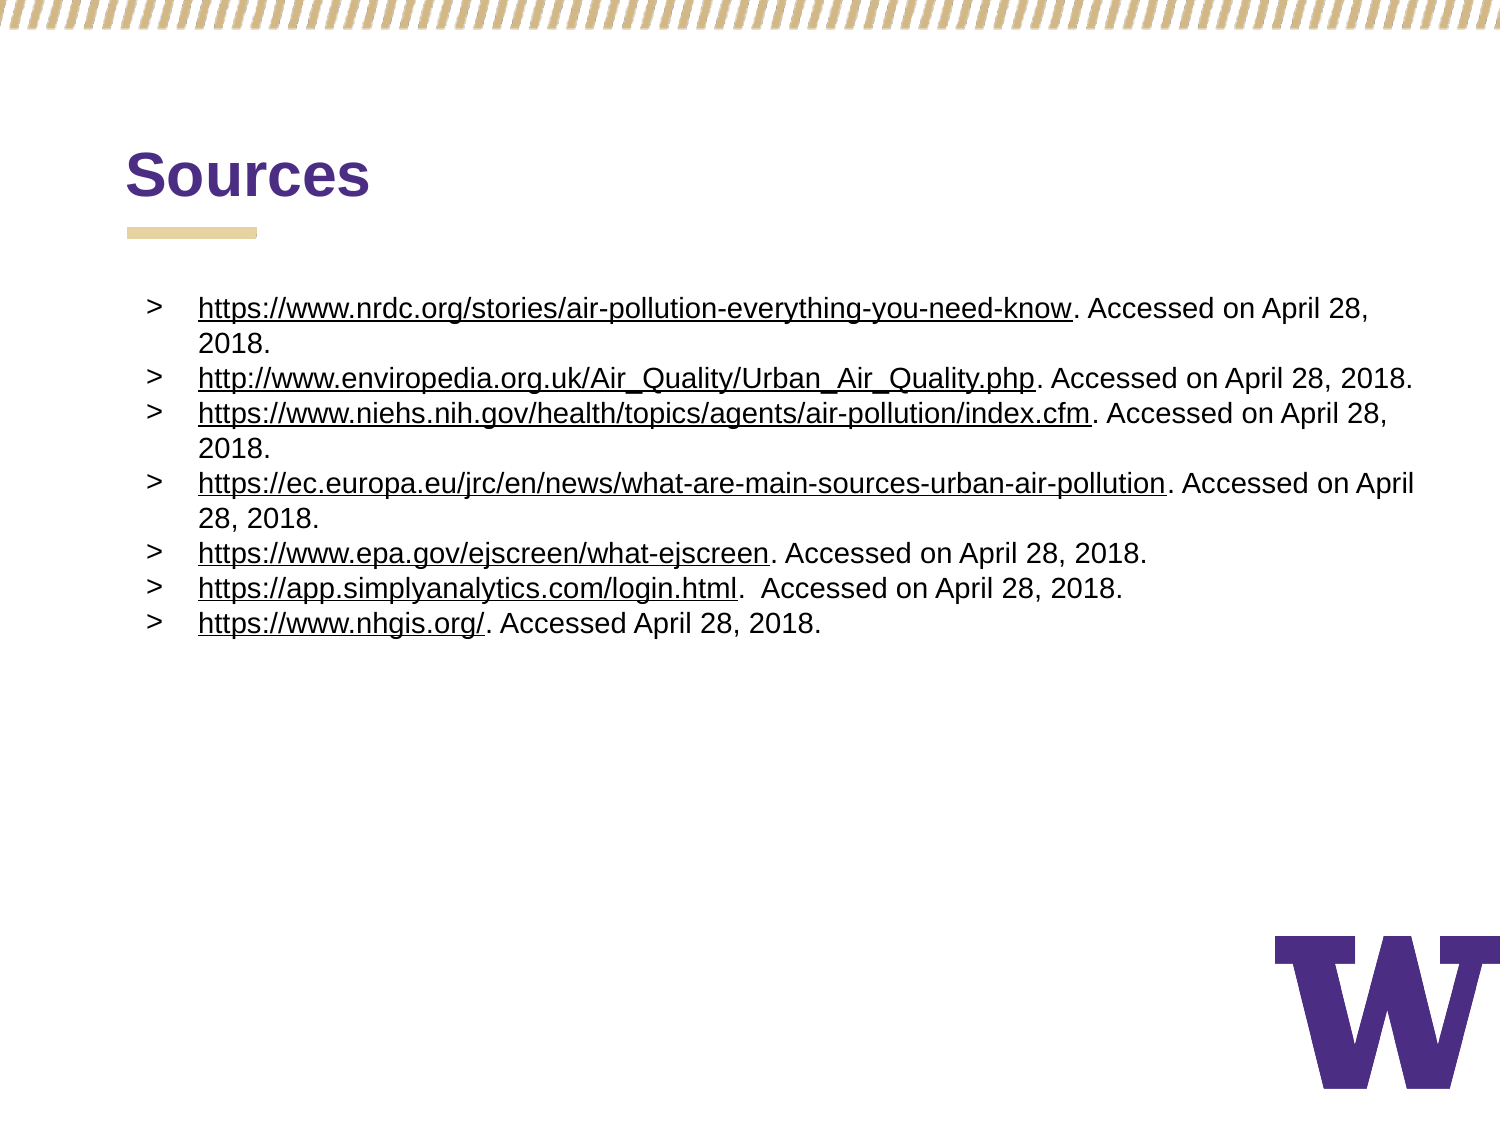

# Sources
https://www.nrdc.org/stories/air-pollution-everything-you-need-know. Accessed on April 28, 2018.
http://www.enviropedia.org.uk/Air_Quality/Urban_Air_Quality.php. Accessed on April 28, 2018.
https://www.niehs.nih.gov/health/topics/agents/air-pollution/index.cfm. Accessed on April 28, 2018.
https://ec.europa.eu/jrc/en/news/what-are-main-sources-urban-air-pollution. Accessed on April 28, 2018.
https://www.epa.gov/ejscreen/what-ejscreen. Accessed on April 28, 2018.
https://app.simplyanalytics.com/login.html.  Accessed on April 28, 2018.
https://www.nhgis.org/. Accessed April 28, 2018.